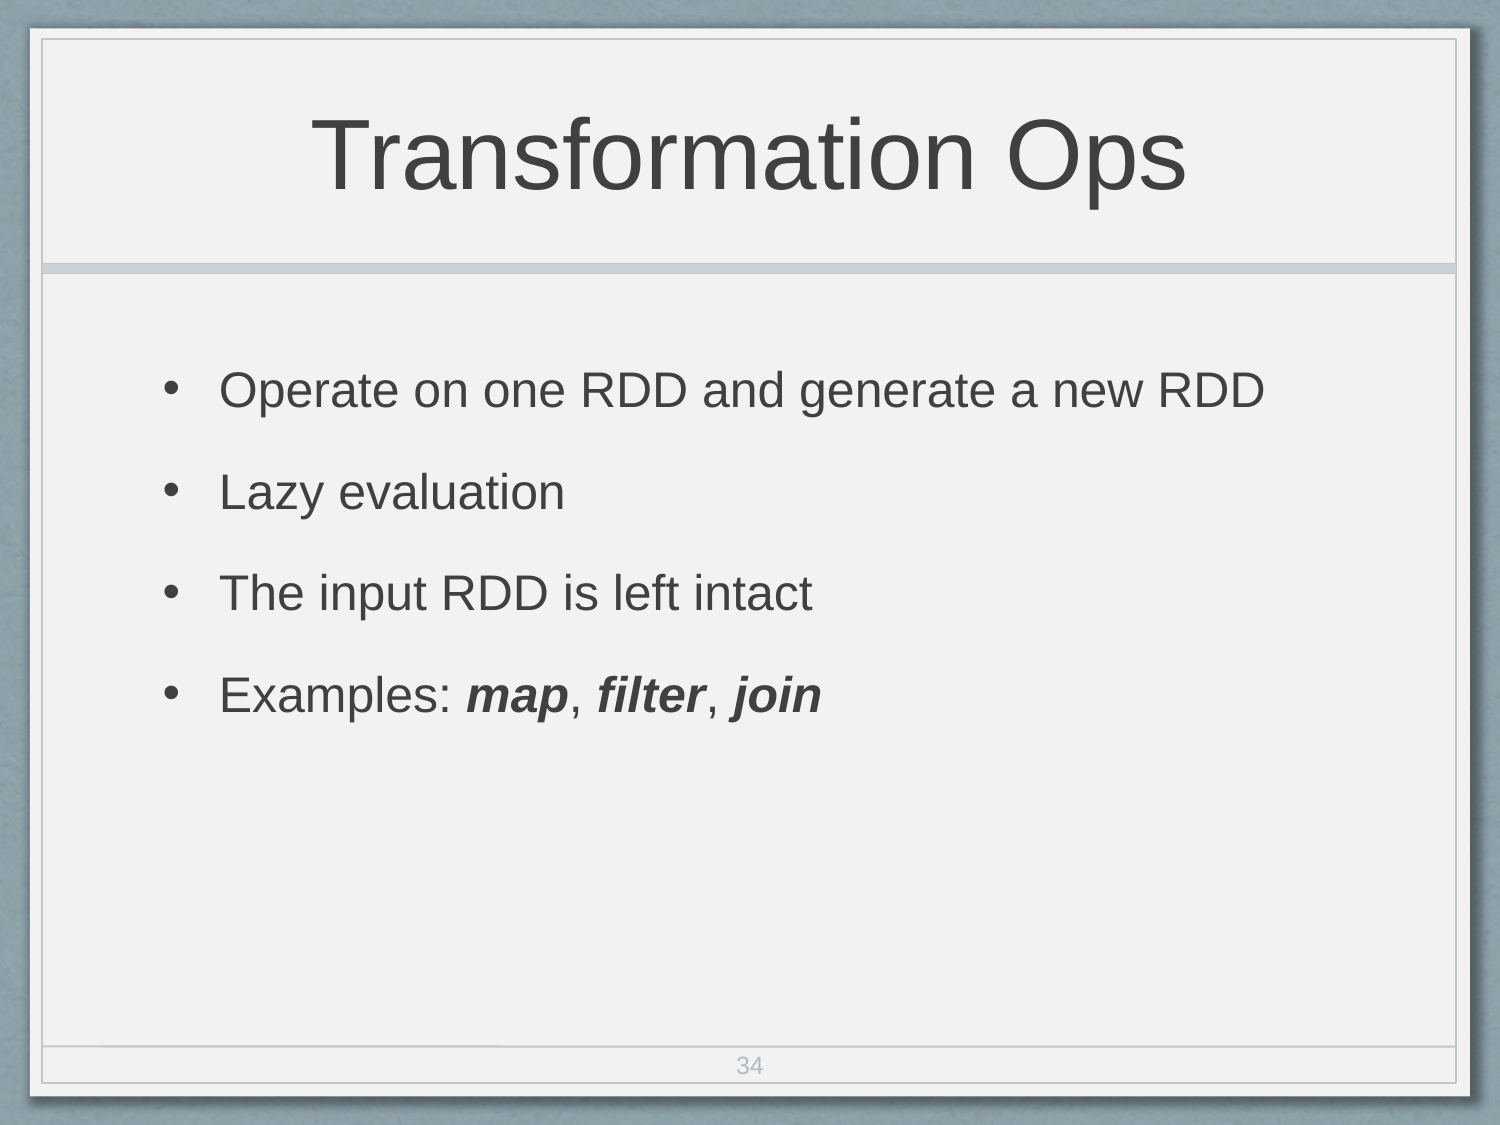

# Transformation Ops
Operate on one RDD and generate a new RDD
Lazy evaluation
The input RDD is left intact
Examples: map, filter, join
34